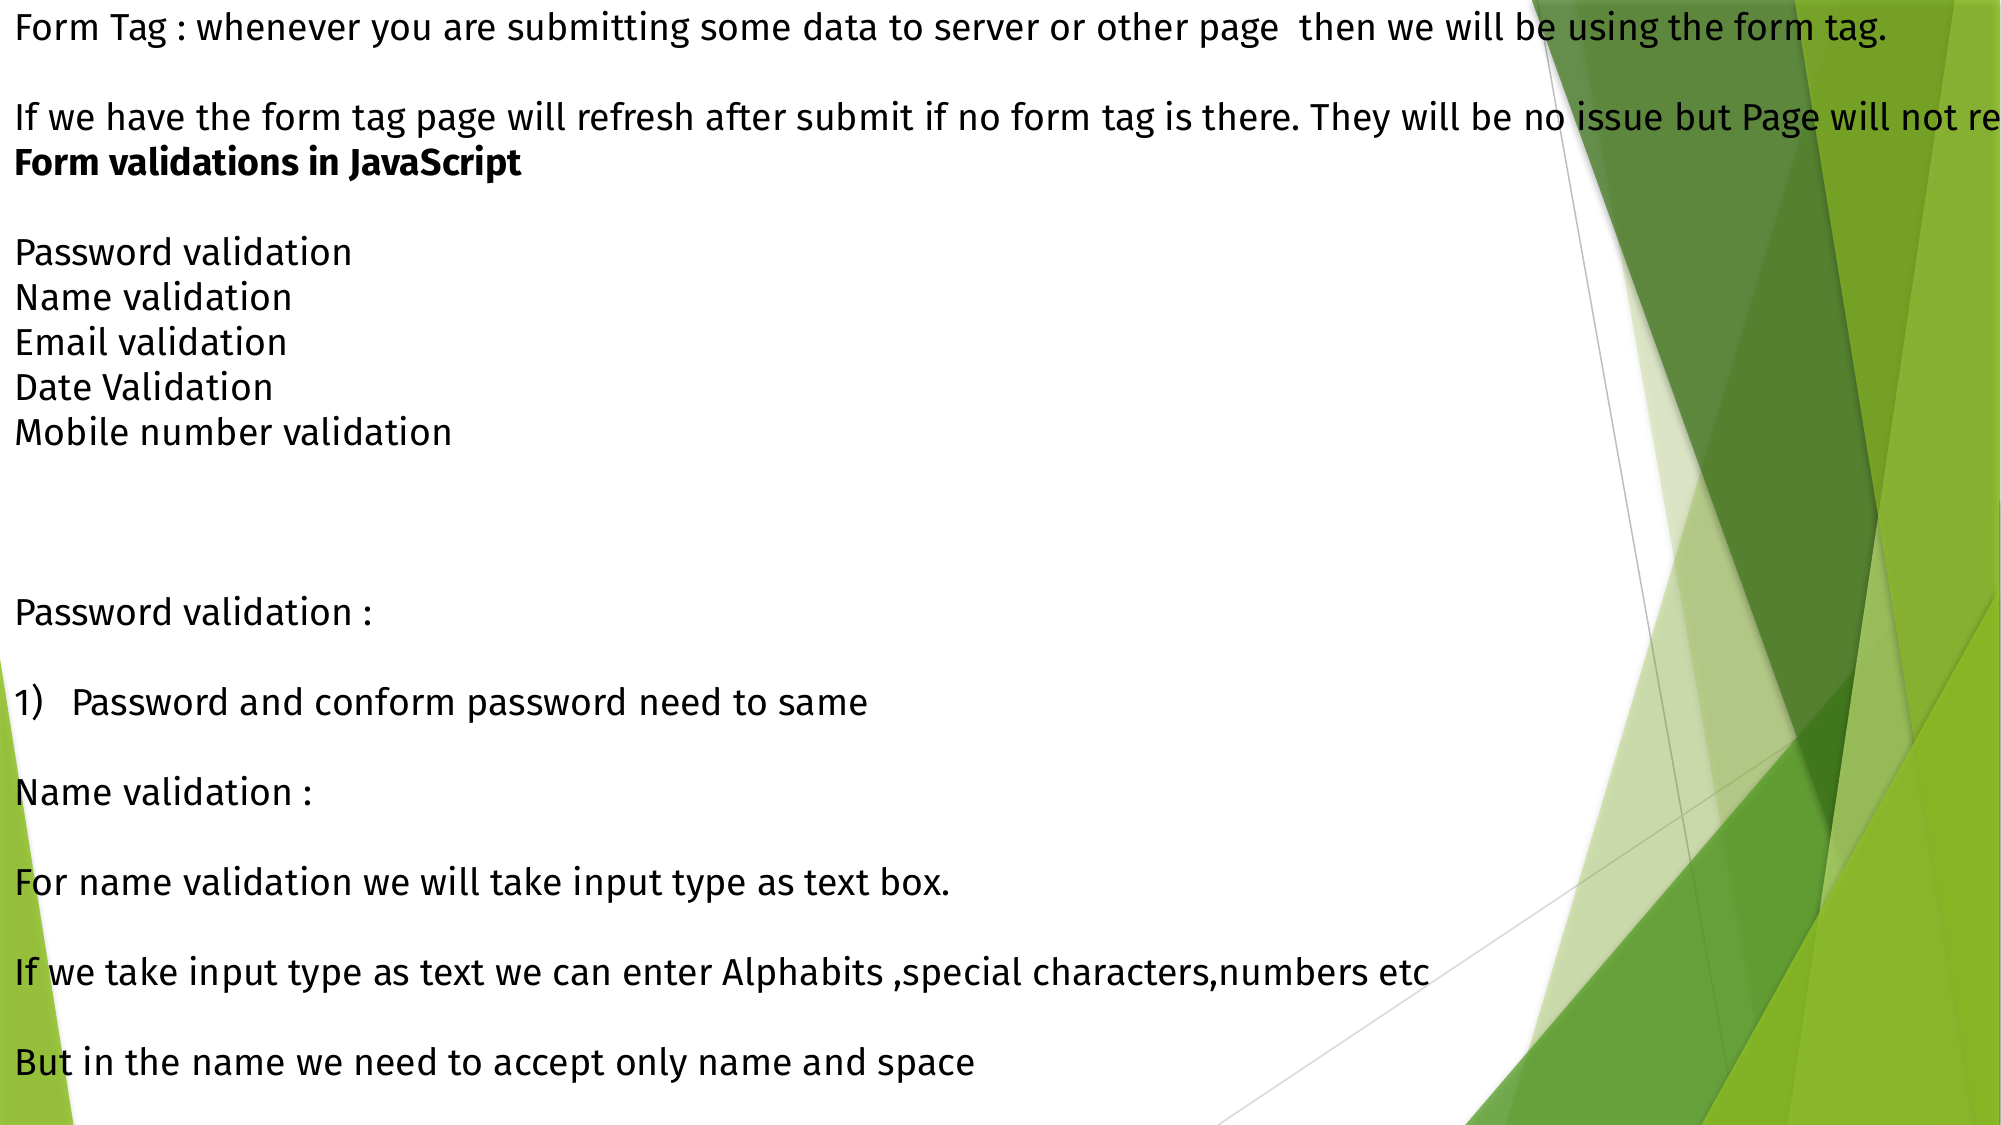

Form Tag : whenever you are submitting some data to server or other page  then we will be using the form tag.

If we have the form tag page will refresh after submit if no form tag is there. They will be no issue but Page will not refresh.
Form validations in JavaScript

Password validation
Name validation
Email validation
Date Validation
Mobile number validation

Password validation :

Password and conform password need to same

Name validation :

For name validation we will take input type as text box.

If we take input type as text we can enter Alphabits ,special characters,numbers etc

But in the name we need to accept only name and space